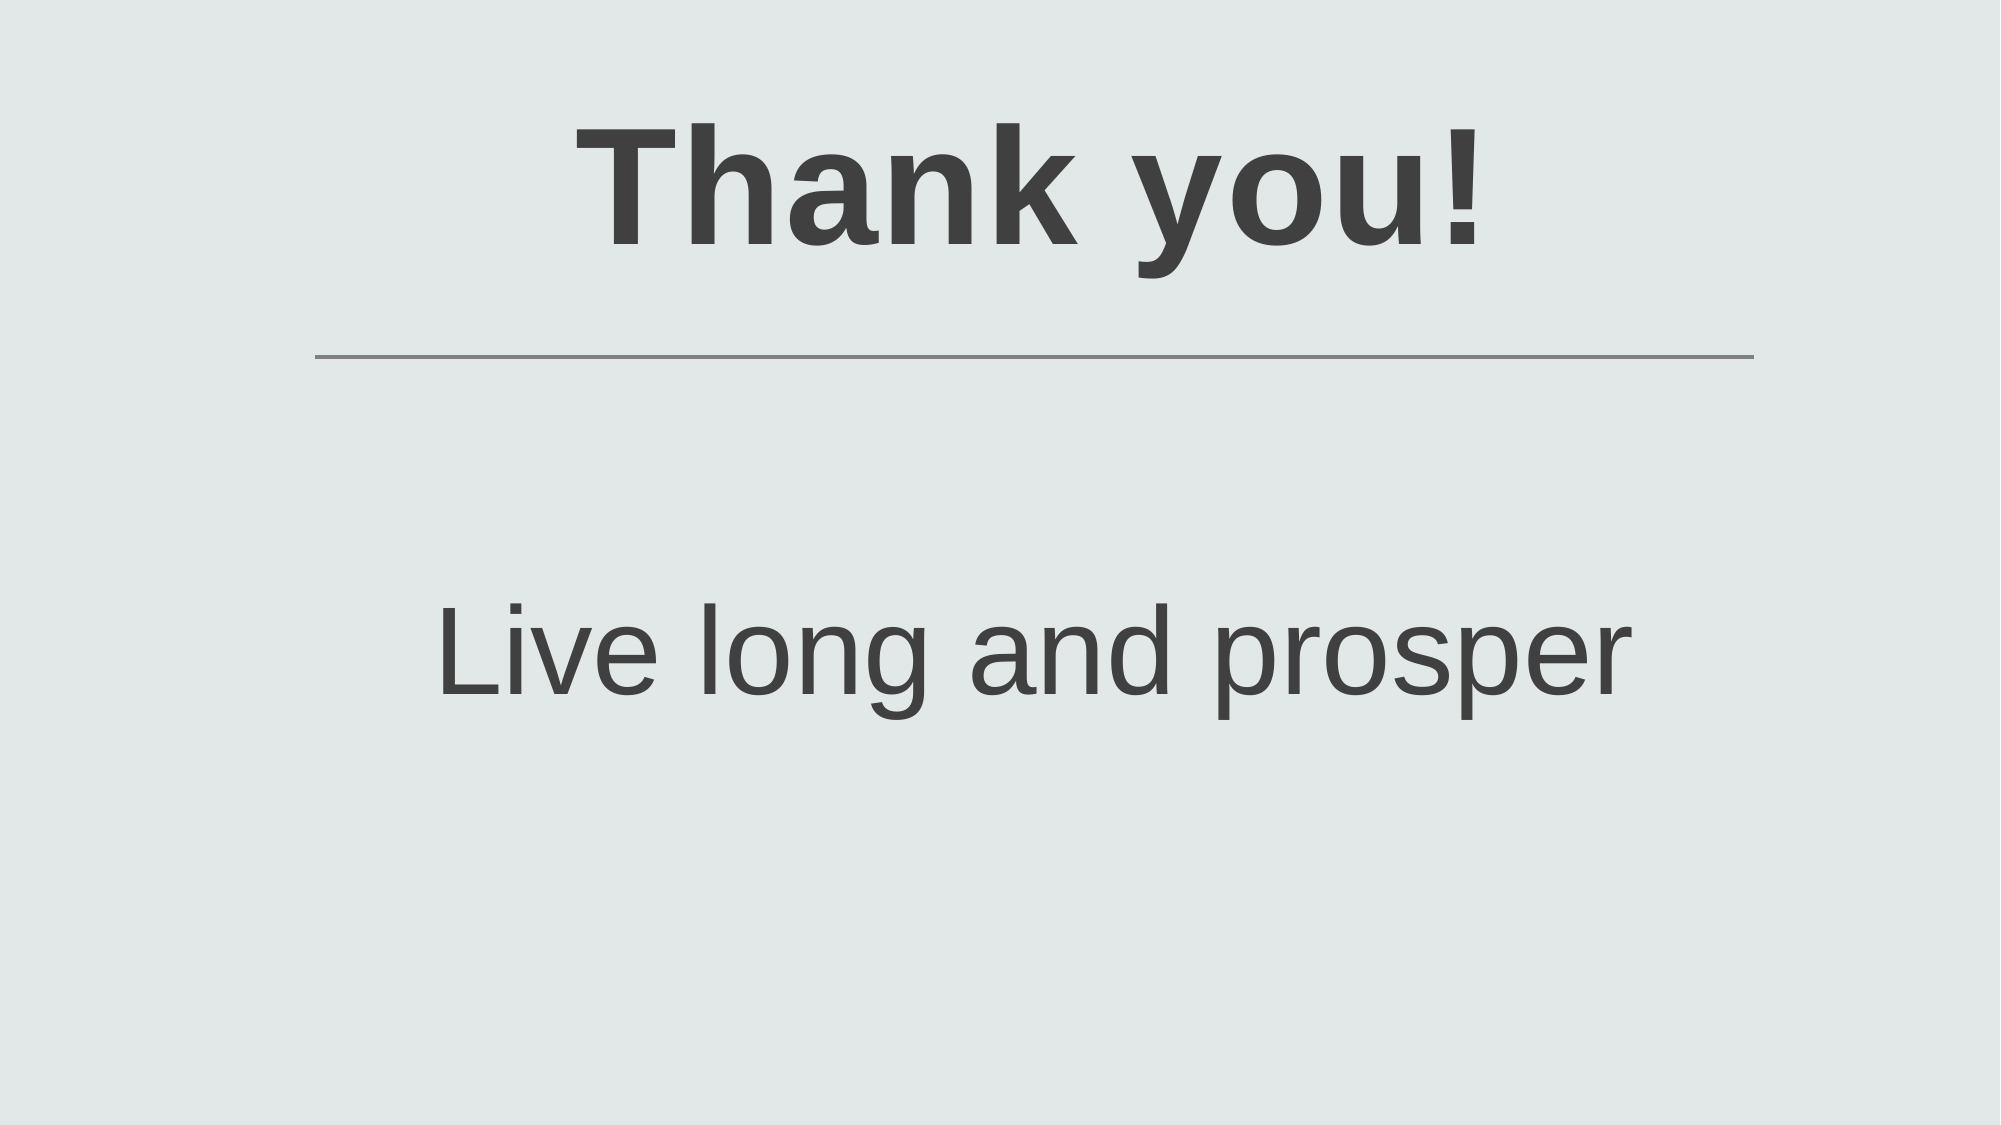

# Thank you!
Live long and prosper